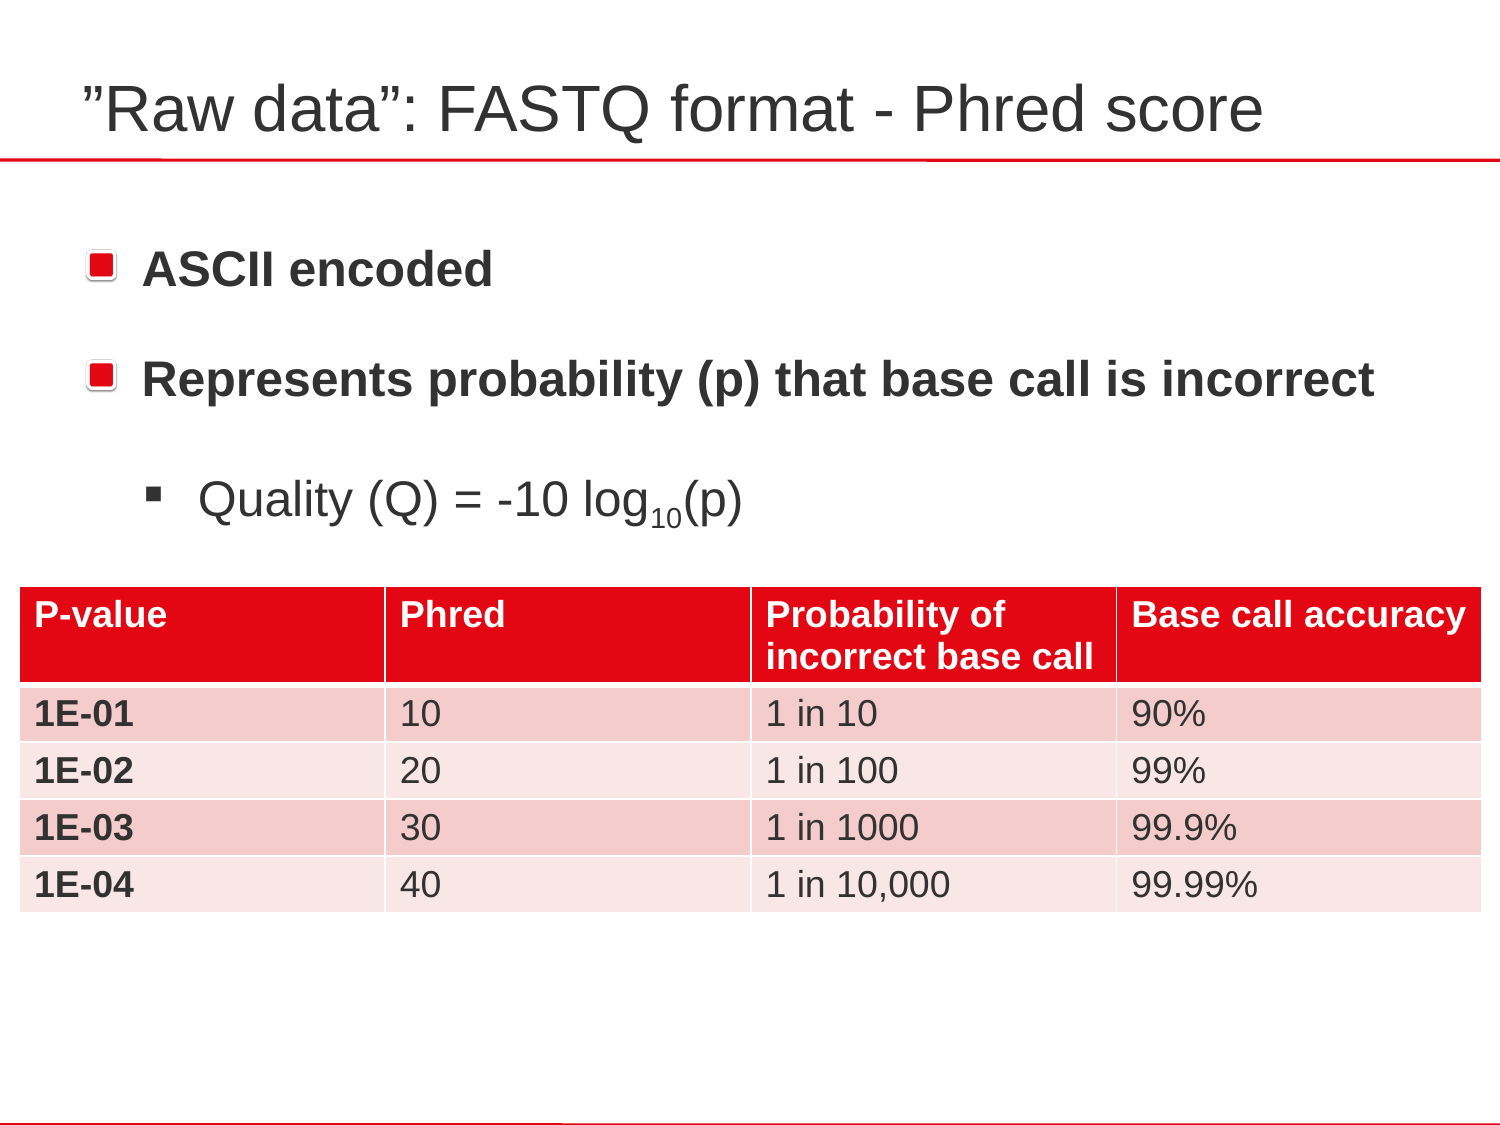

”Raw data”: FASTQ format - Phred score
ASCII encoded
Represents probability (p) that base call is incorrect

Quality (Q) = -10 log10(p)

| P-value | Phred | Probability of incorrect base call | Base call accuracy |
| --- | --- | --- | --- |
| 1E-01 | 10 | 1 in 10 | 90% |
| 1E-02 | 20 | 1 in 100 | 99% |
| 1E-03 | 30 | 1 in 1000 | 99.9% |
| 1E-04 | 40 | 1 in 10,000 | 99.99% |